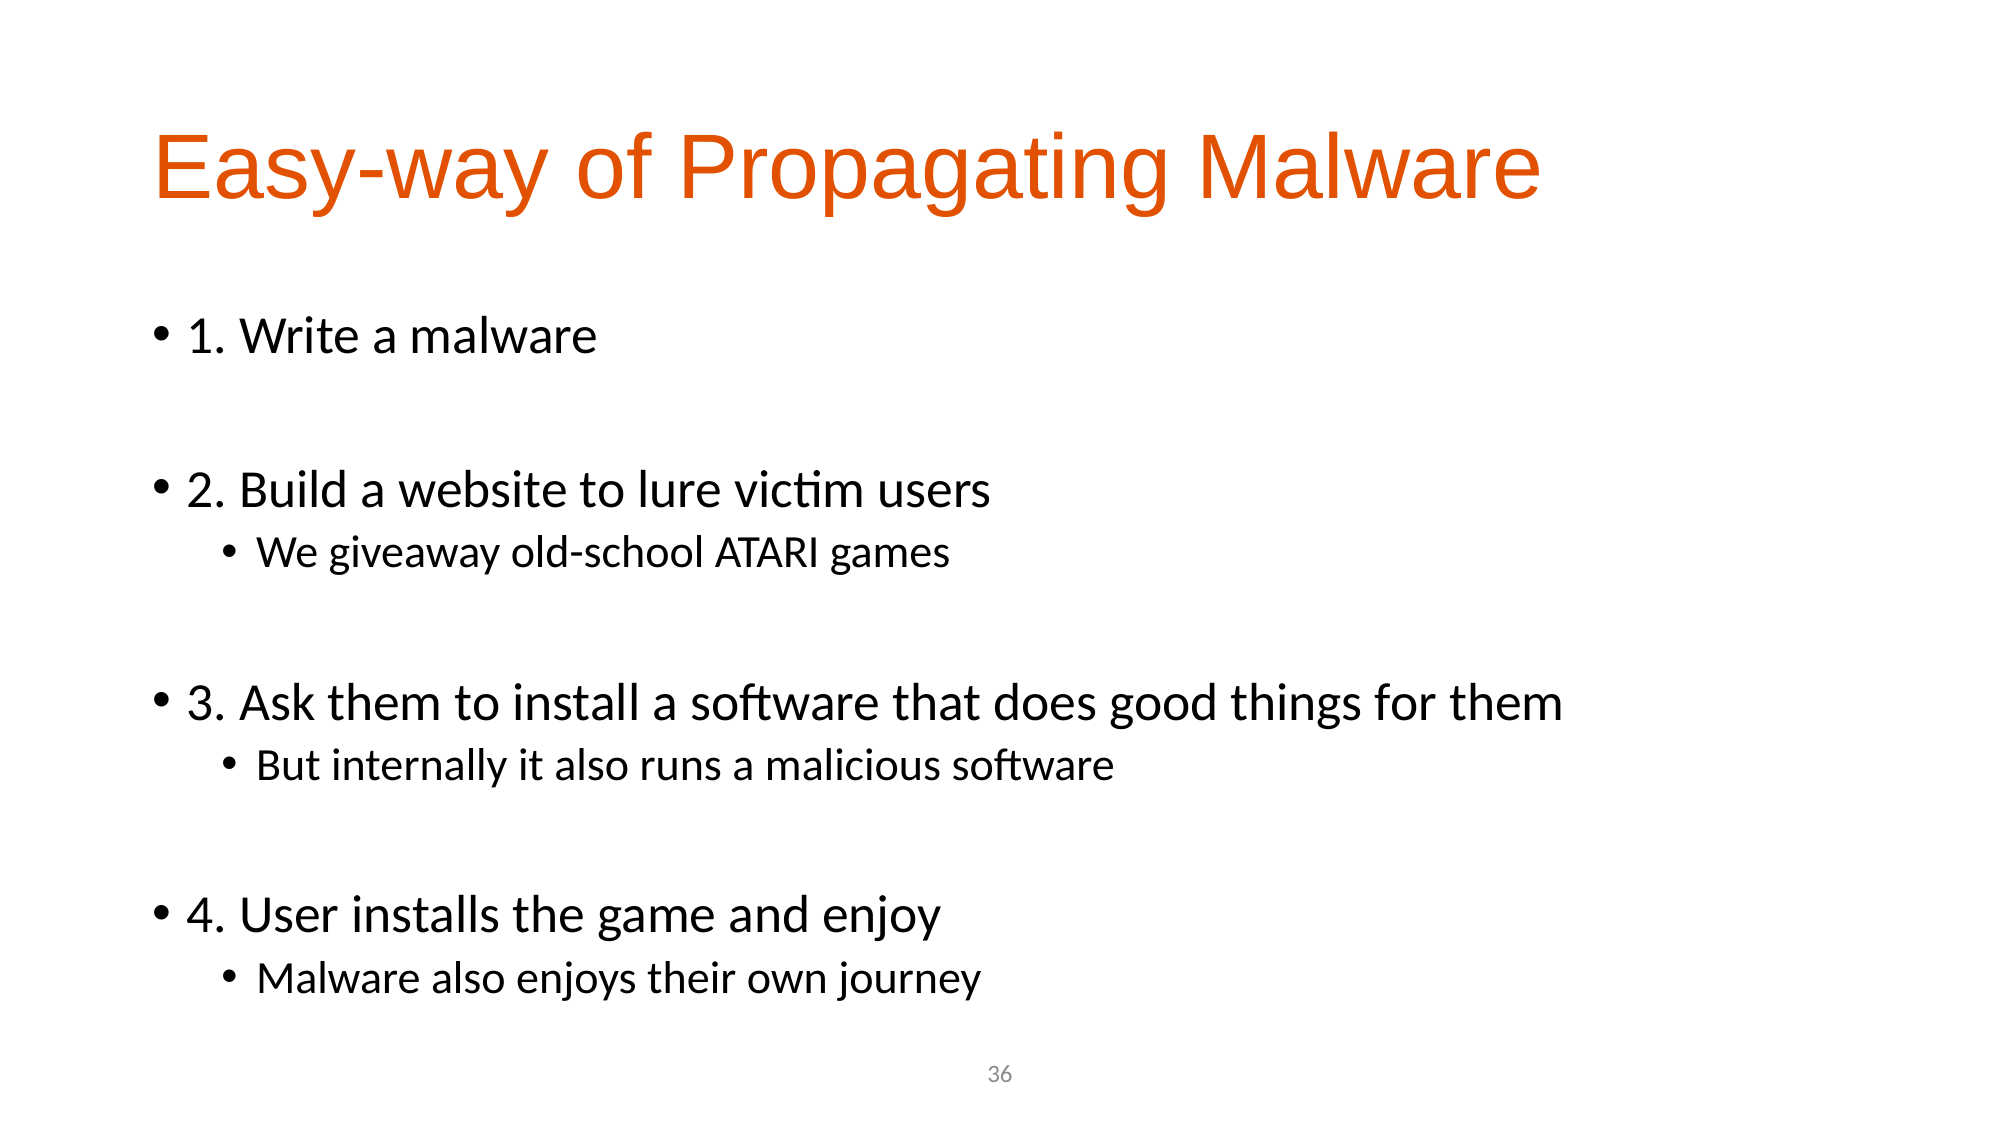

# Easy-way of Propagating Malware
1. Write a malware

2. Build a website to lure victim users
We giveaway old-school ATARI games

3. Ask them to install a software that does good things for them
But internally it also runs a malicious software

4. User installs the game and enjoy
Malware also enjoys their own journey
36